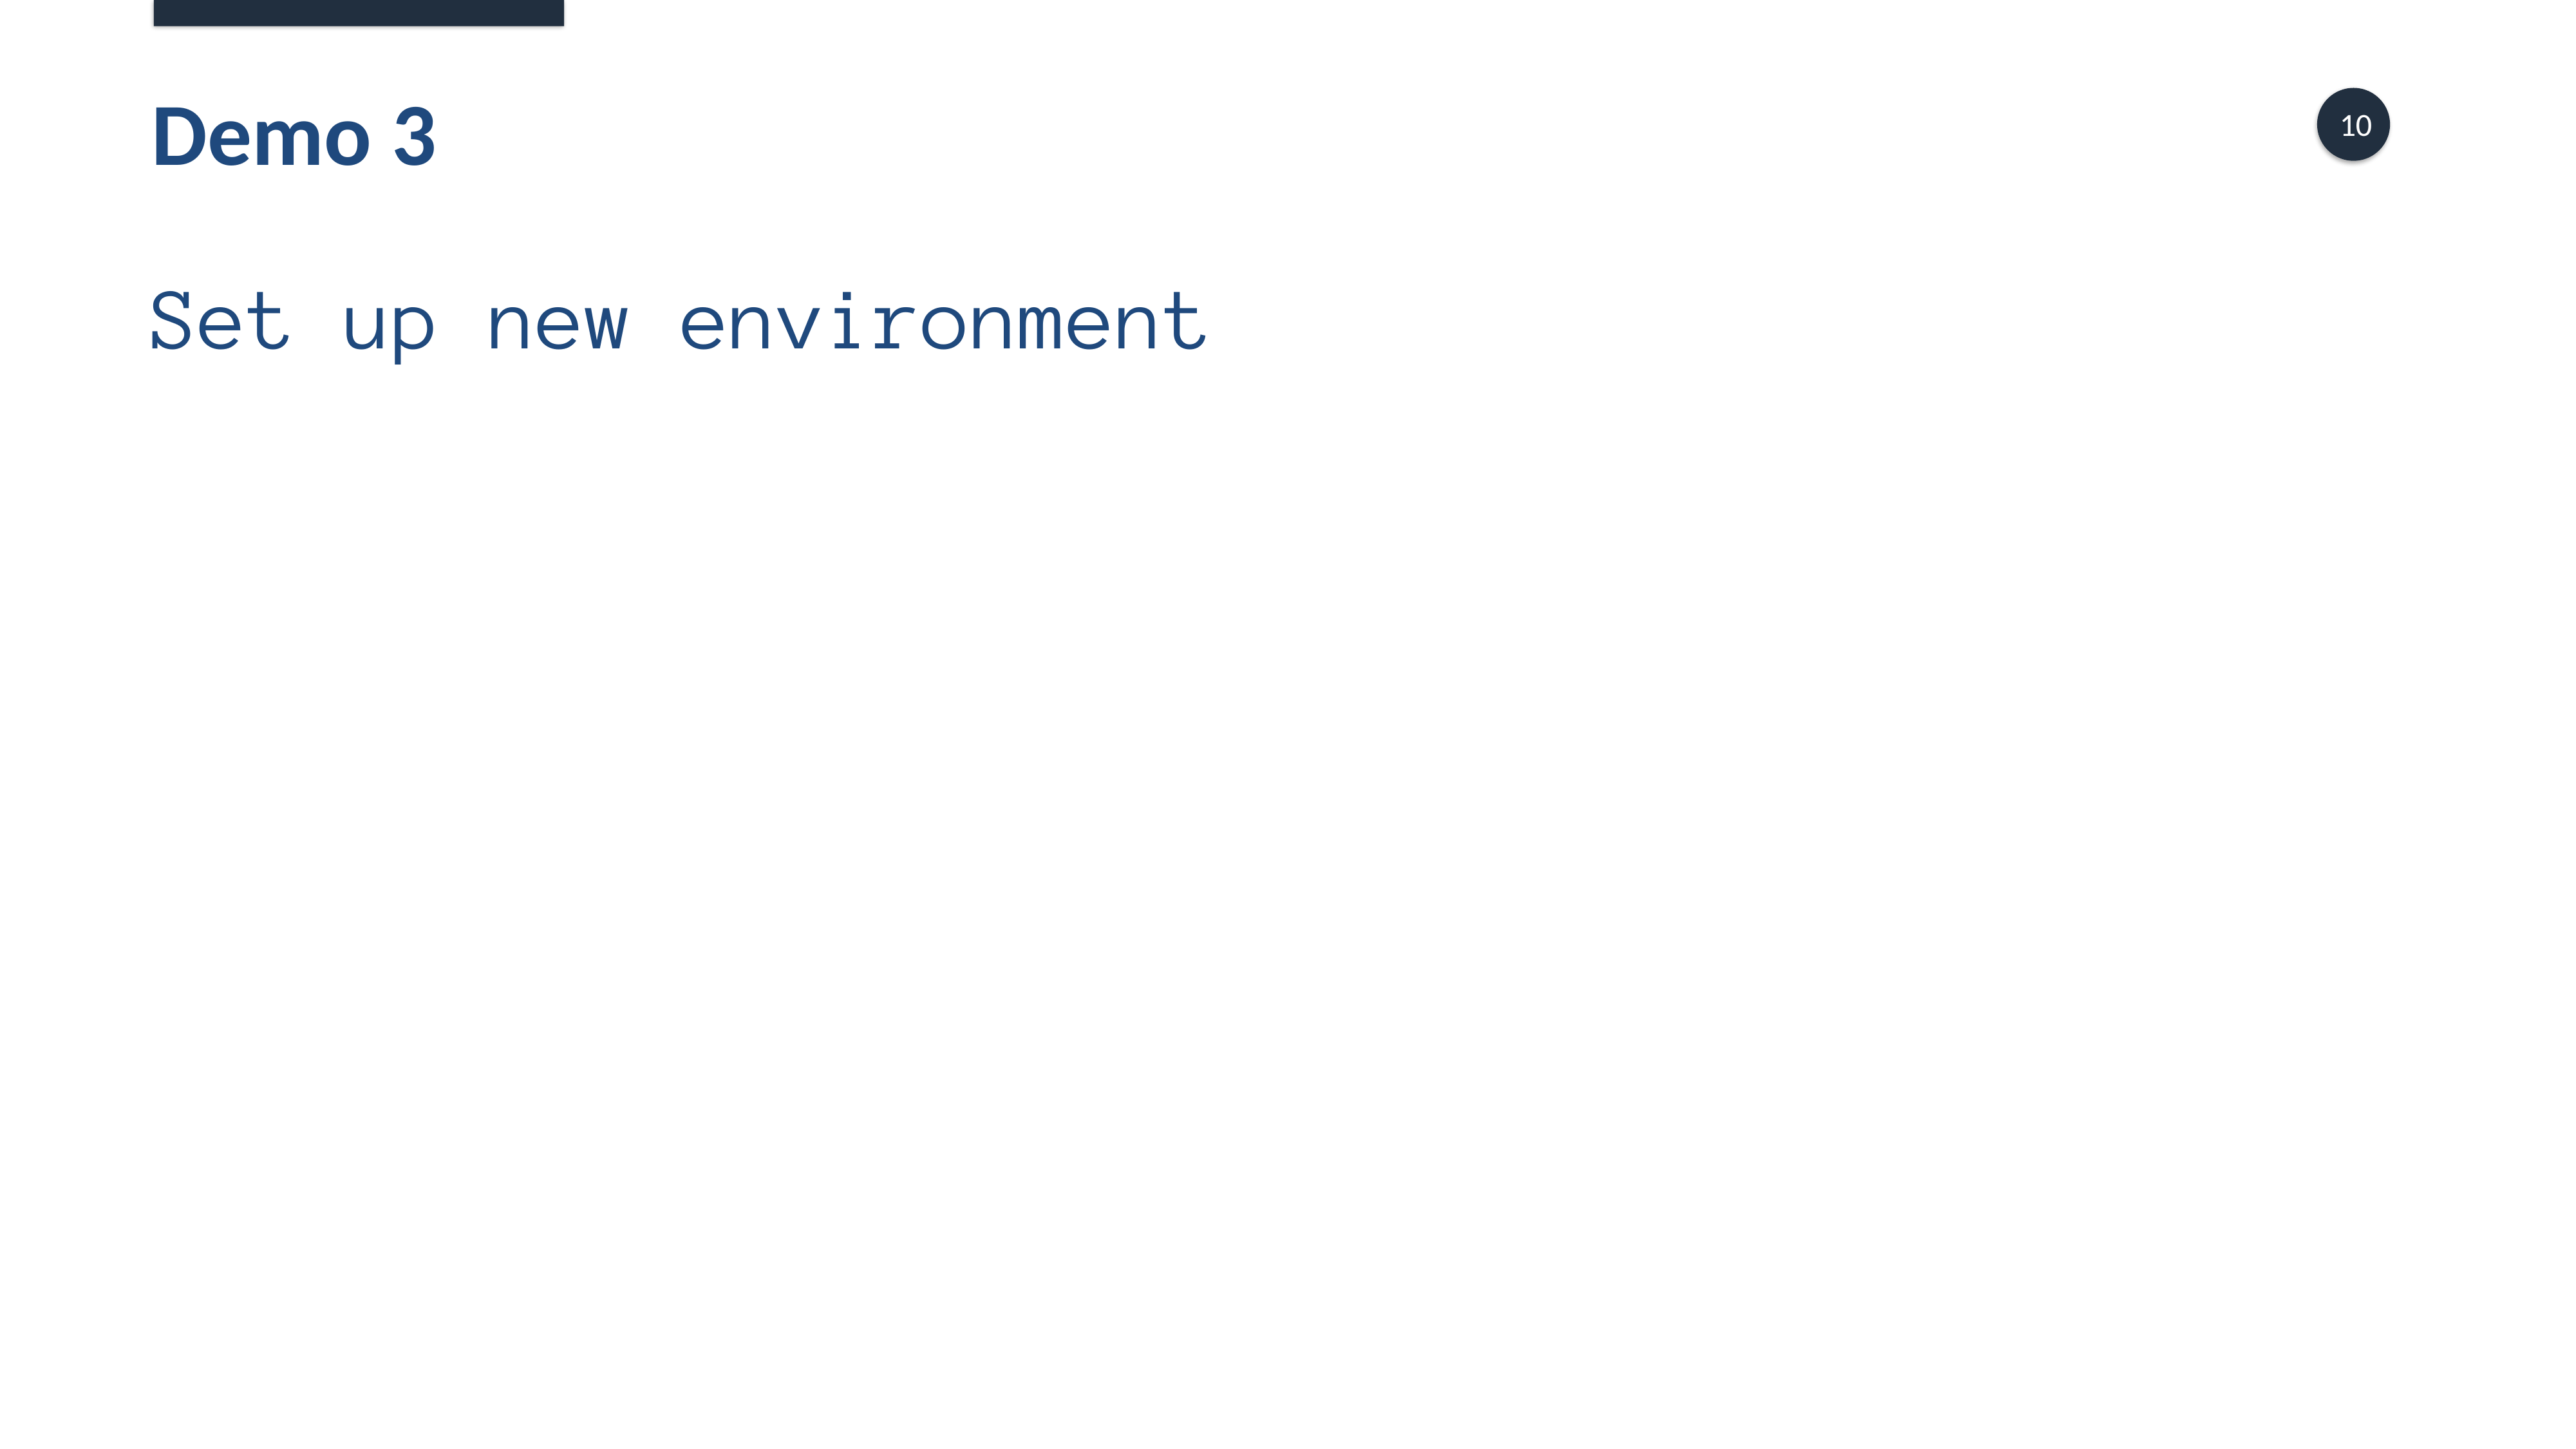

# Demo 3
Set up new environment